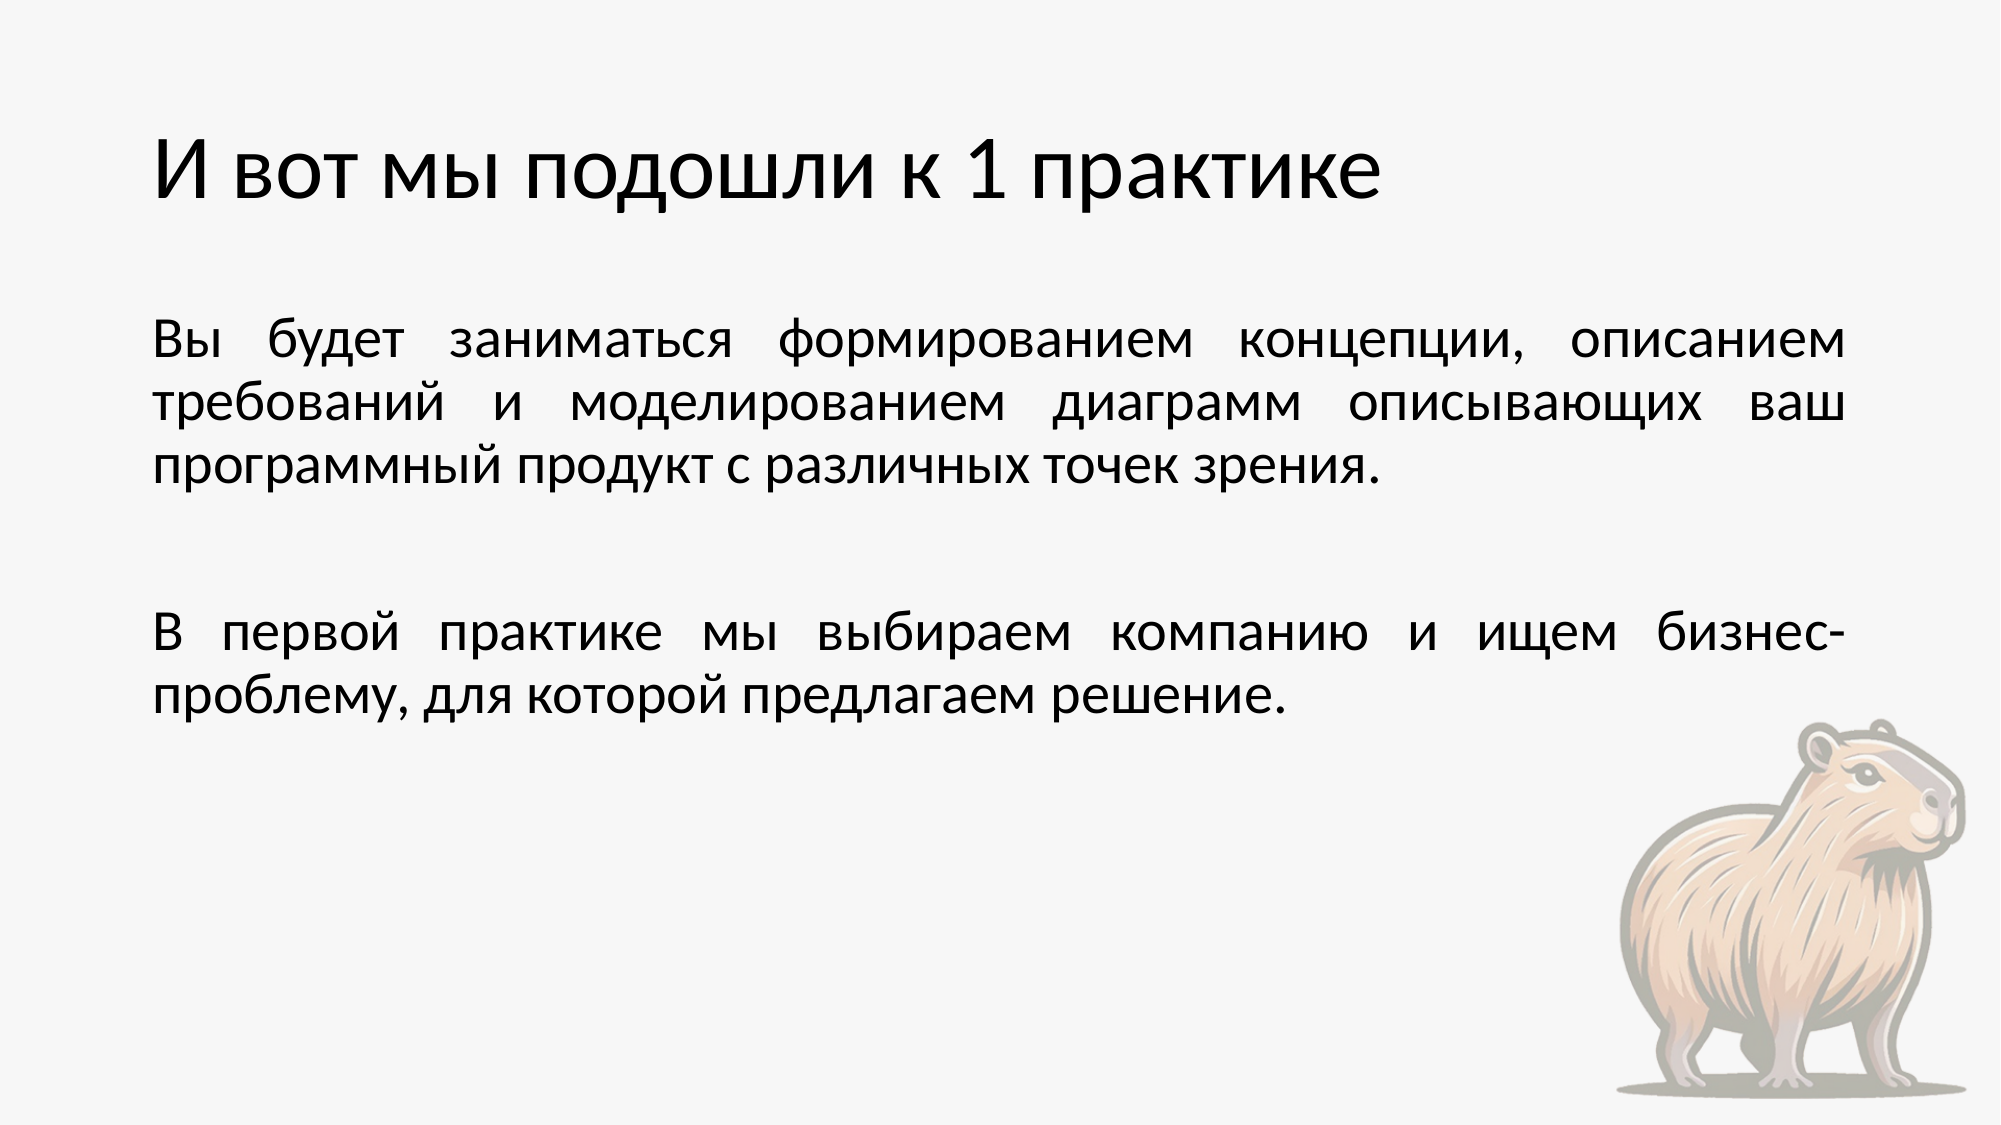

# И вот мы подошли к 1 практике
Вы будет заниматься формированием концепции, описанием требований и моделированием диаграмм описывающих ваш программный продукт с различных точек зрения.

В первой практике мы выбираем компанию и ищем бизнес-проблему, для которой предлагаем решение.